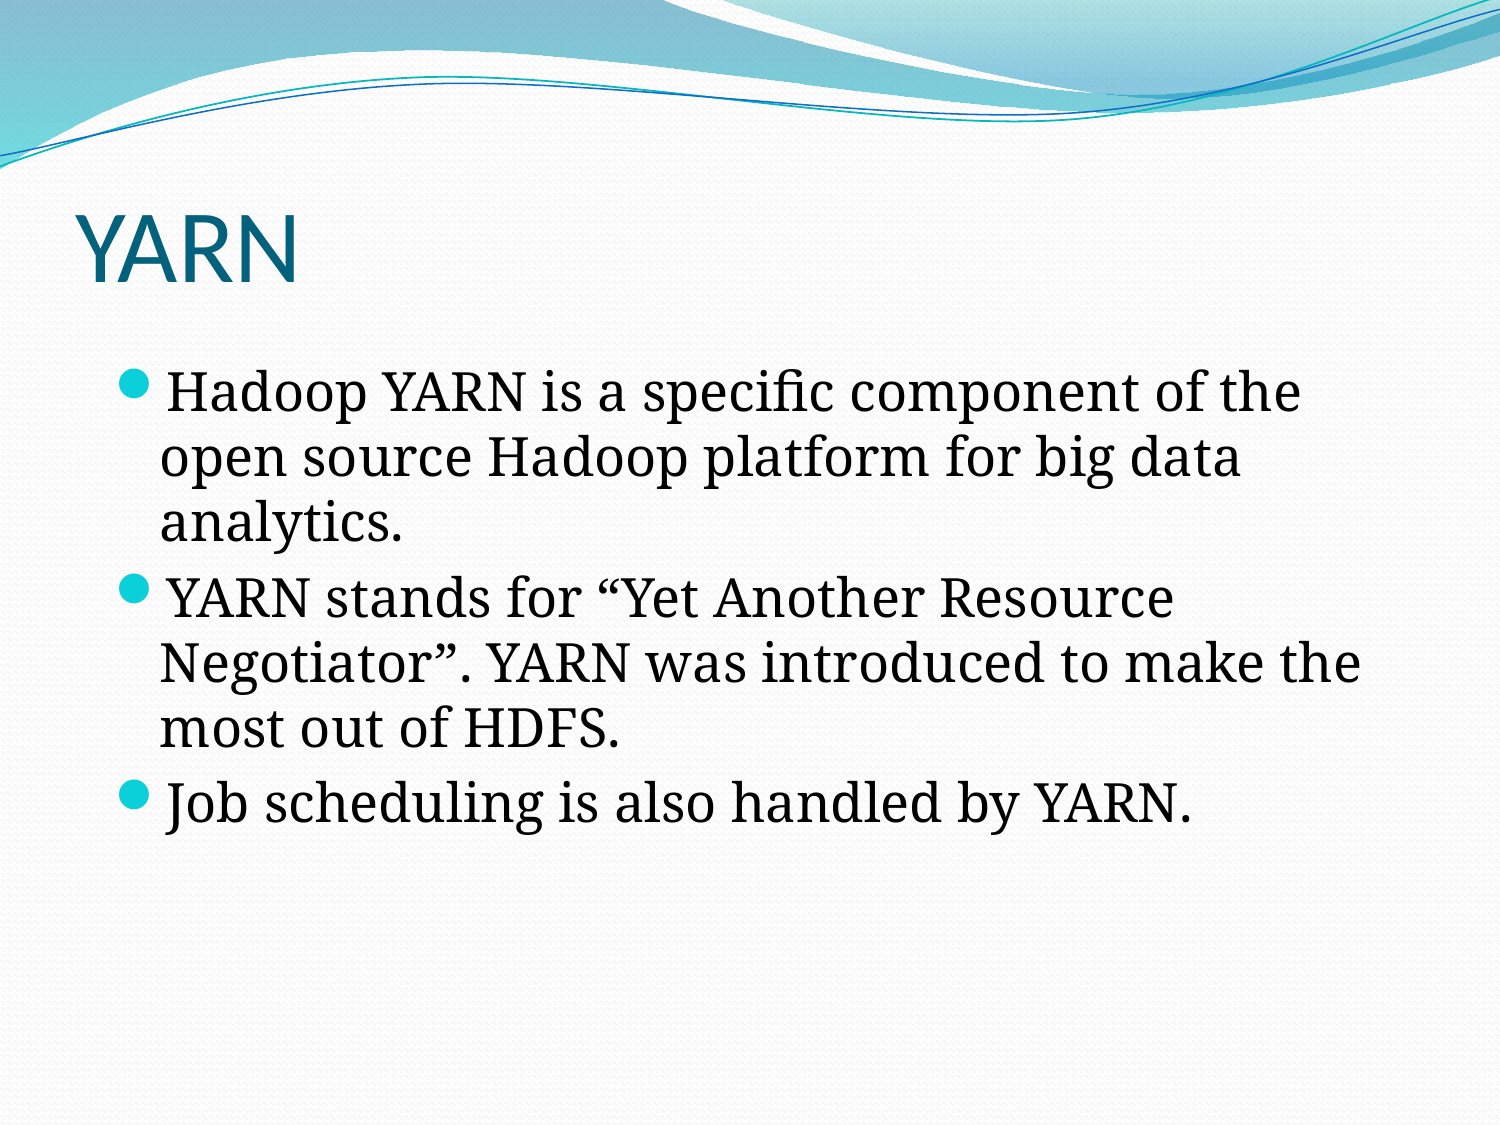

# YARN
Hadoop YARN is a specific component of the open source Hadoop platform for big data analytics.
YARN stands for “Yet Another Resource Negotiator”. YARN was introduced to make the most out of HDFS.
Job scheduling is also handled by YARN.